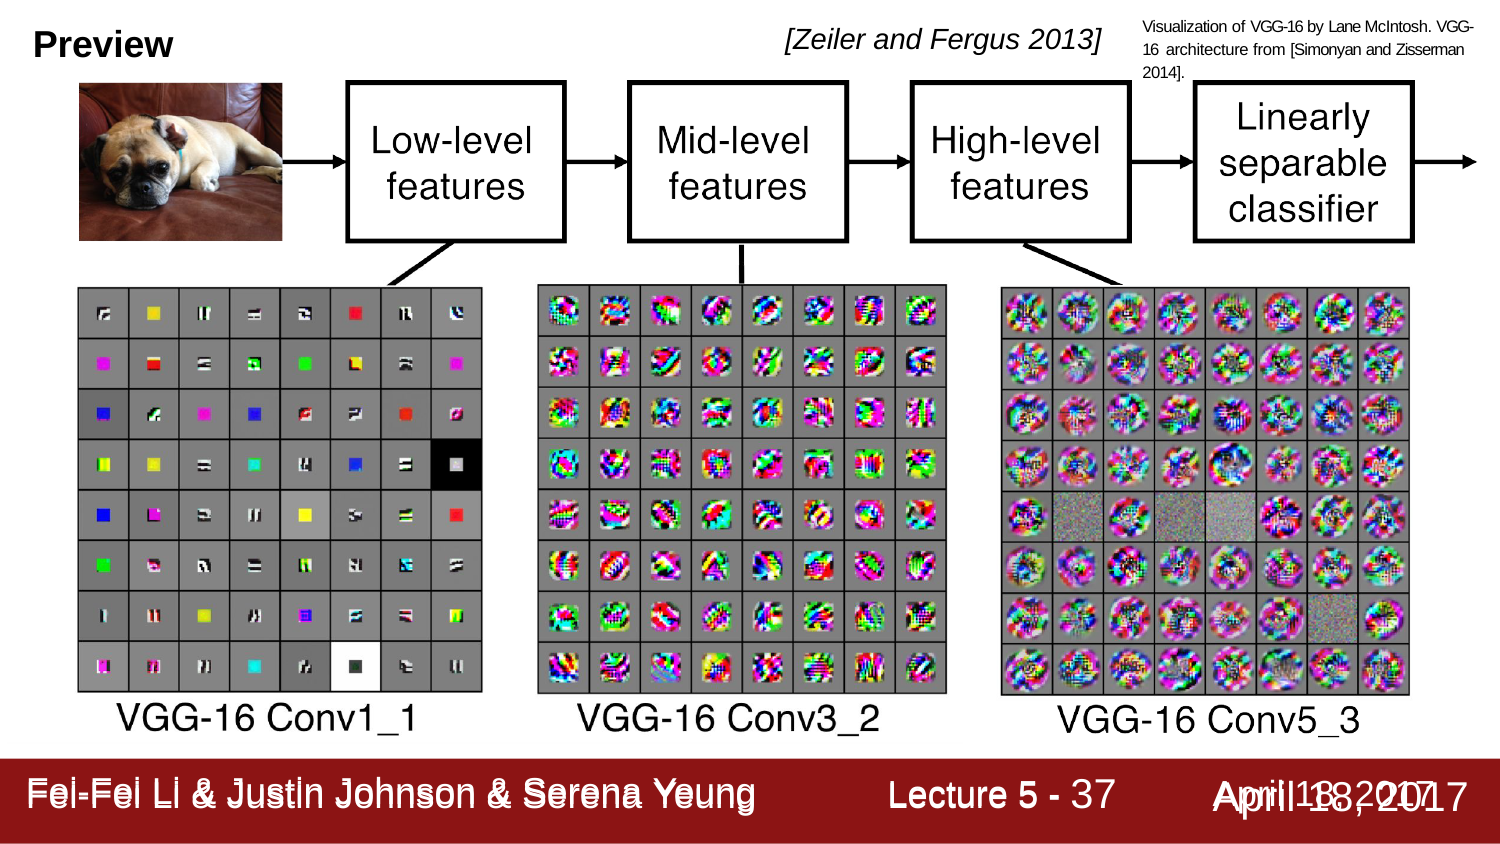

Visualization of VGG-16 by Lane McIntosh. VGG-16  architecture from [Simonyan and Zisserman 2014].
# Preview
[Zeiler and Fergus 2013]

Lecture 5 - 37
April 18, 2017
Fei-Fei Li & Justin Johnson & Serena Yeung
Fei-Fei Li & Justin Johnson & Serena Yeung	Lecture 5 -	April 18, 2017